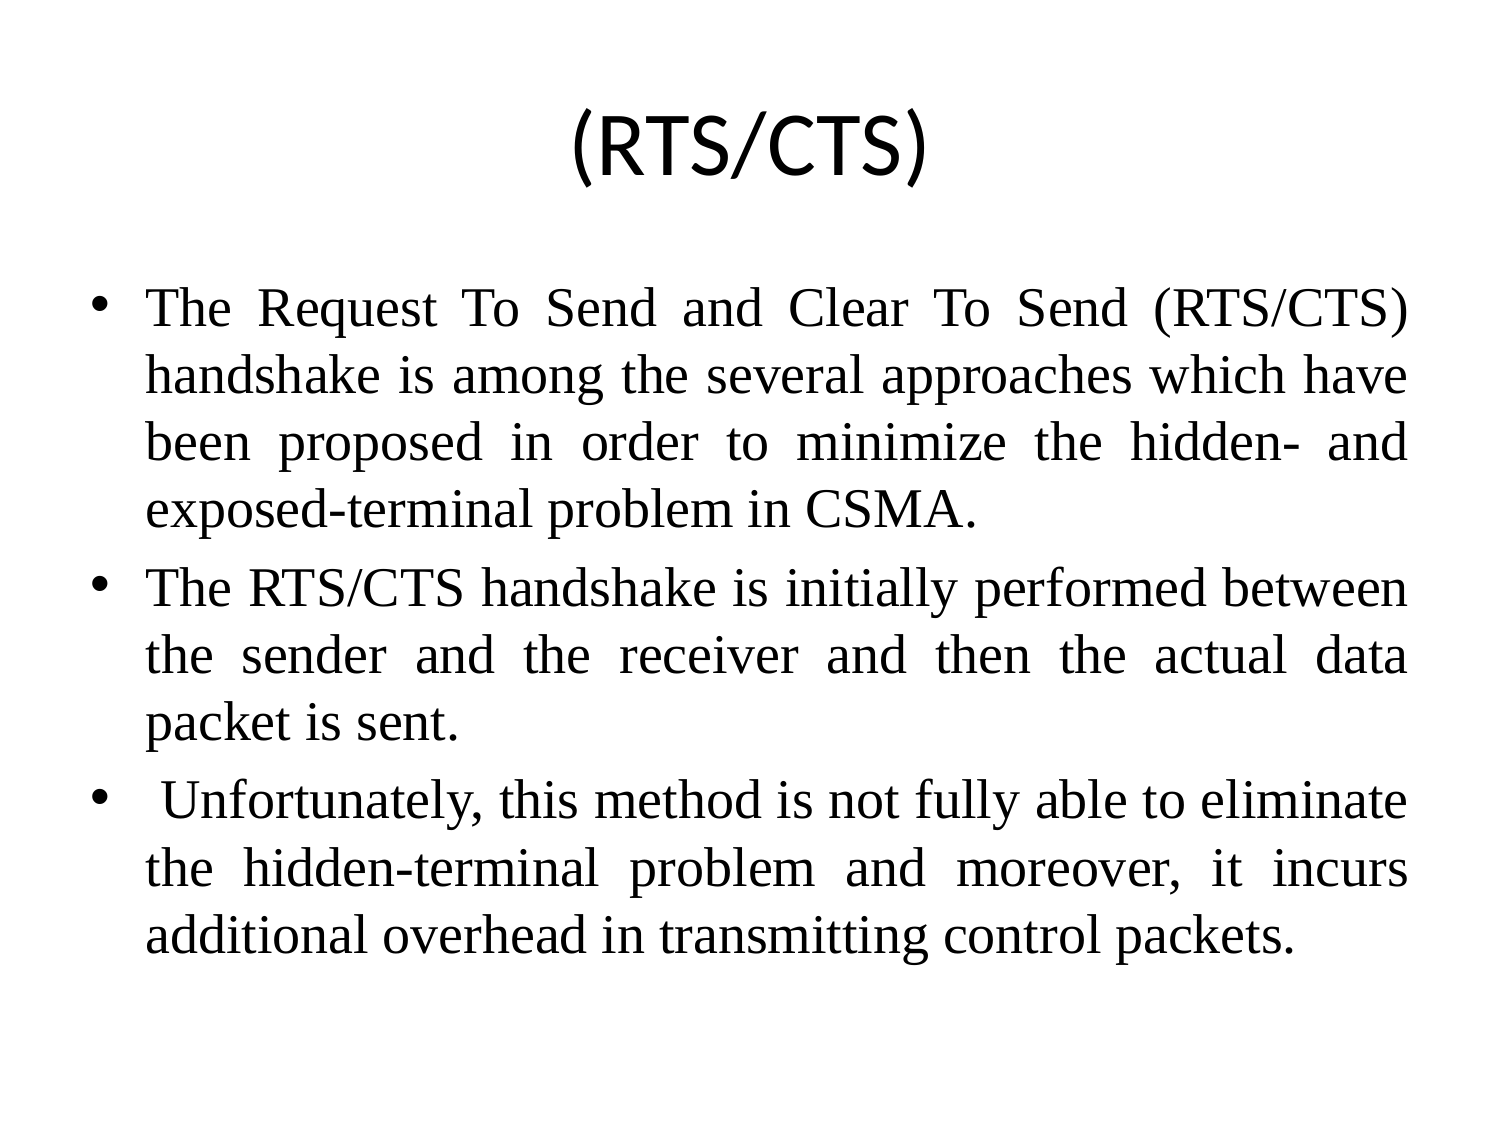

# (RTS/CTS)
The Request To Send and Clear To Send (RTS/CTS) handshake is among the several approaches which have been proposed in order to minimize the hidden- and exposed-terminal problem in CSMA.
The RTS/CTS handshake is initially performed between the sender and the receiver and then the actual data packet is sent.
 Unfortunately, this method is not fully able to eliminate the hidden-terminal problem and moreover, it incurs additional overhead in transmitting control packets.